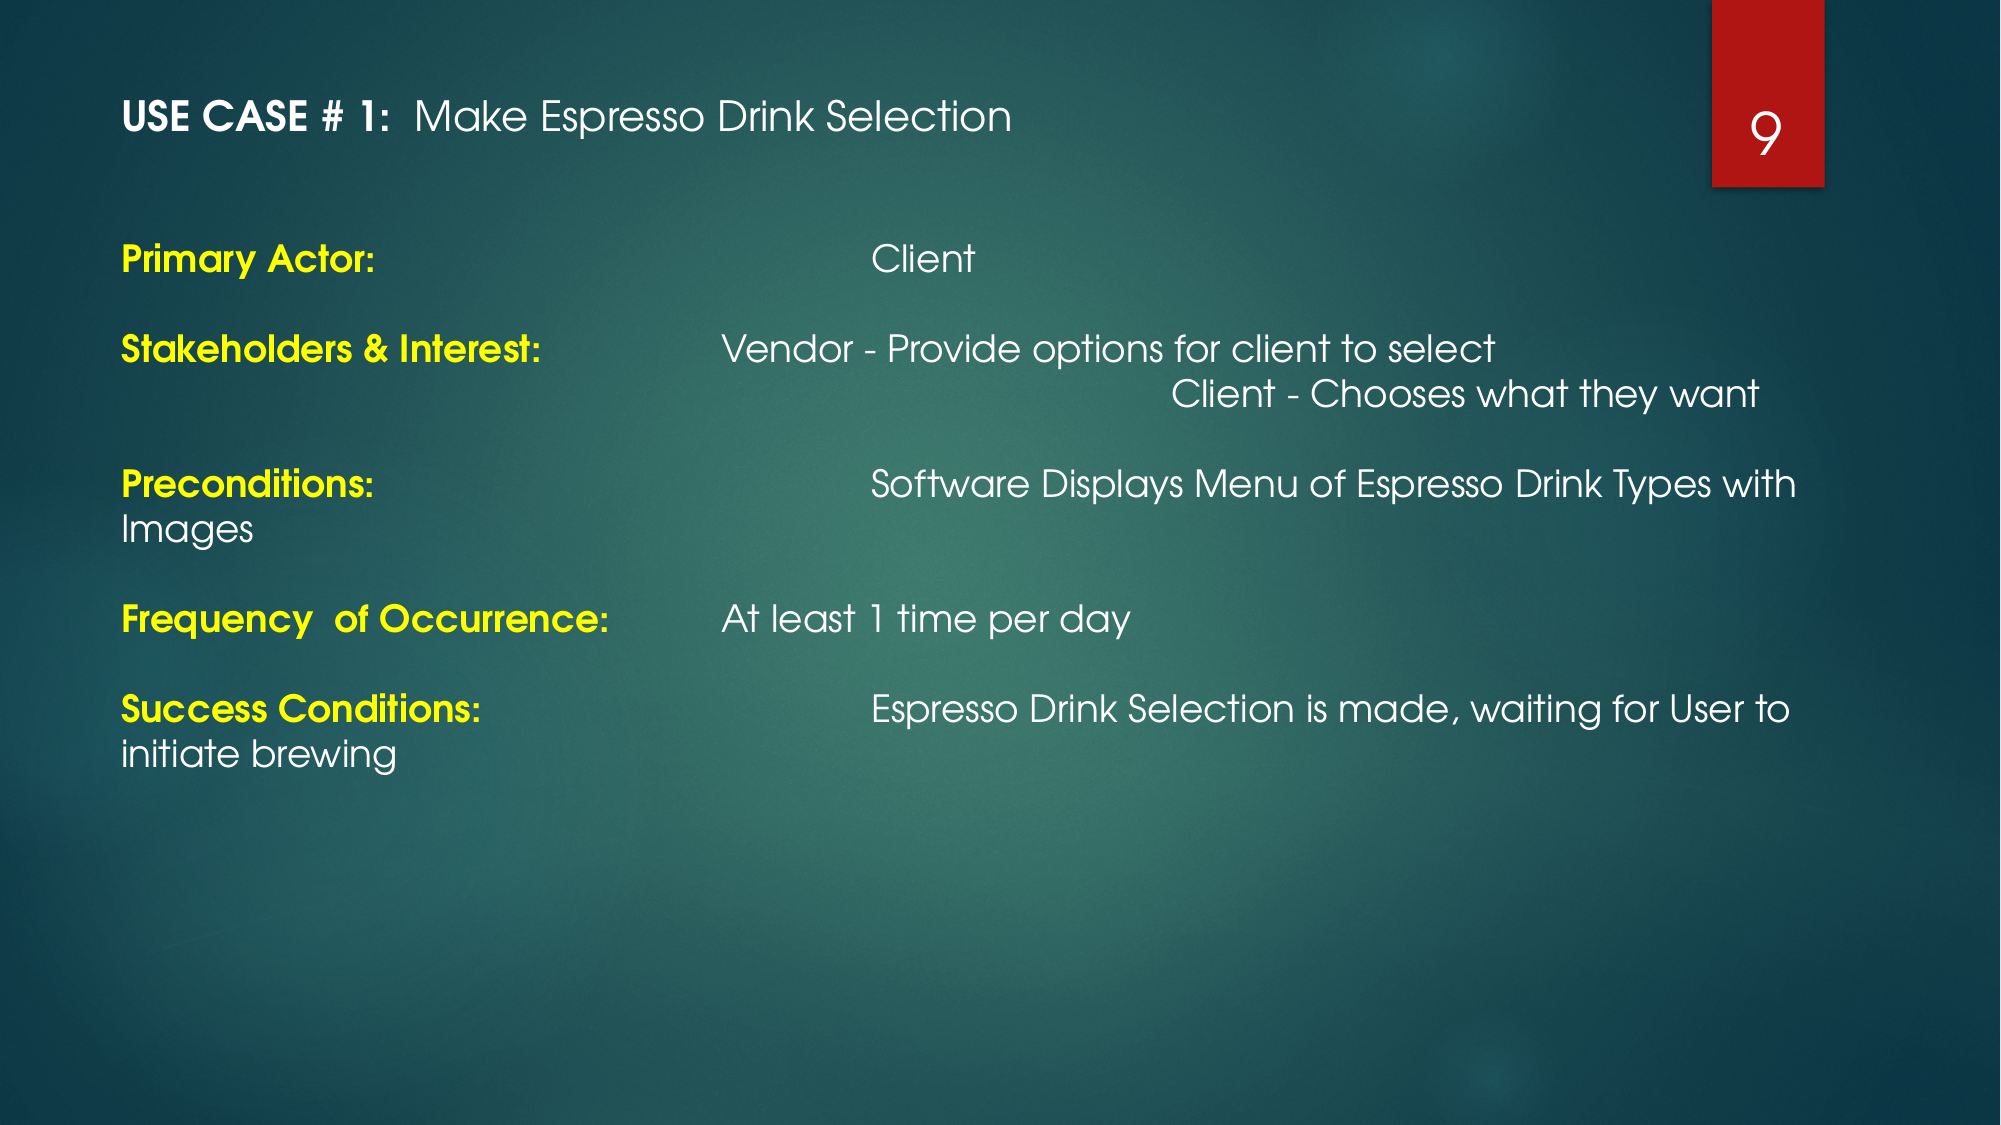

9
# USE CASE # 1:  Make Espresso Drink Selection
Primary Actor:				Client

Stakeholders & Interest:		Vendor - Provide options for client to select
							Client - Chooses what they want

Preconditions:				Software Displays Menu of Espresso Drink Types with Images

Frequency  of Occurrence:	At least 1 time per day

Success Conditions:			Espresso Drink Selection is made, waiting for User to initiate brewing